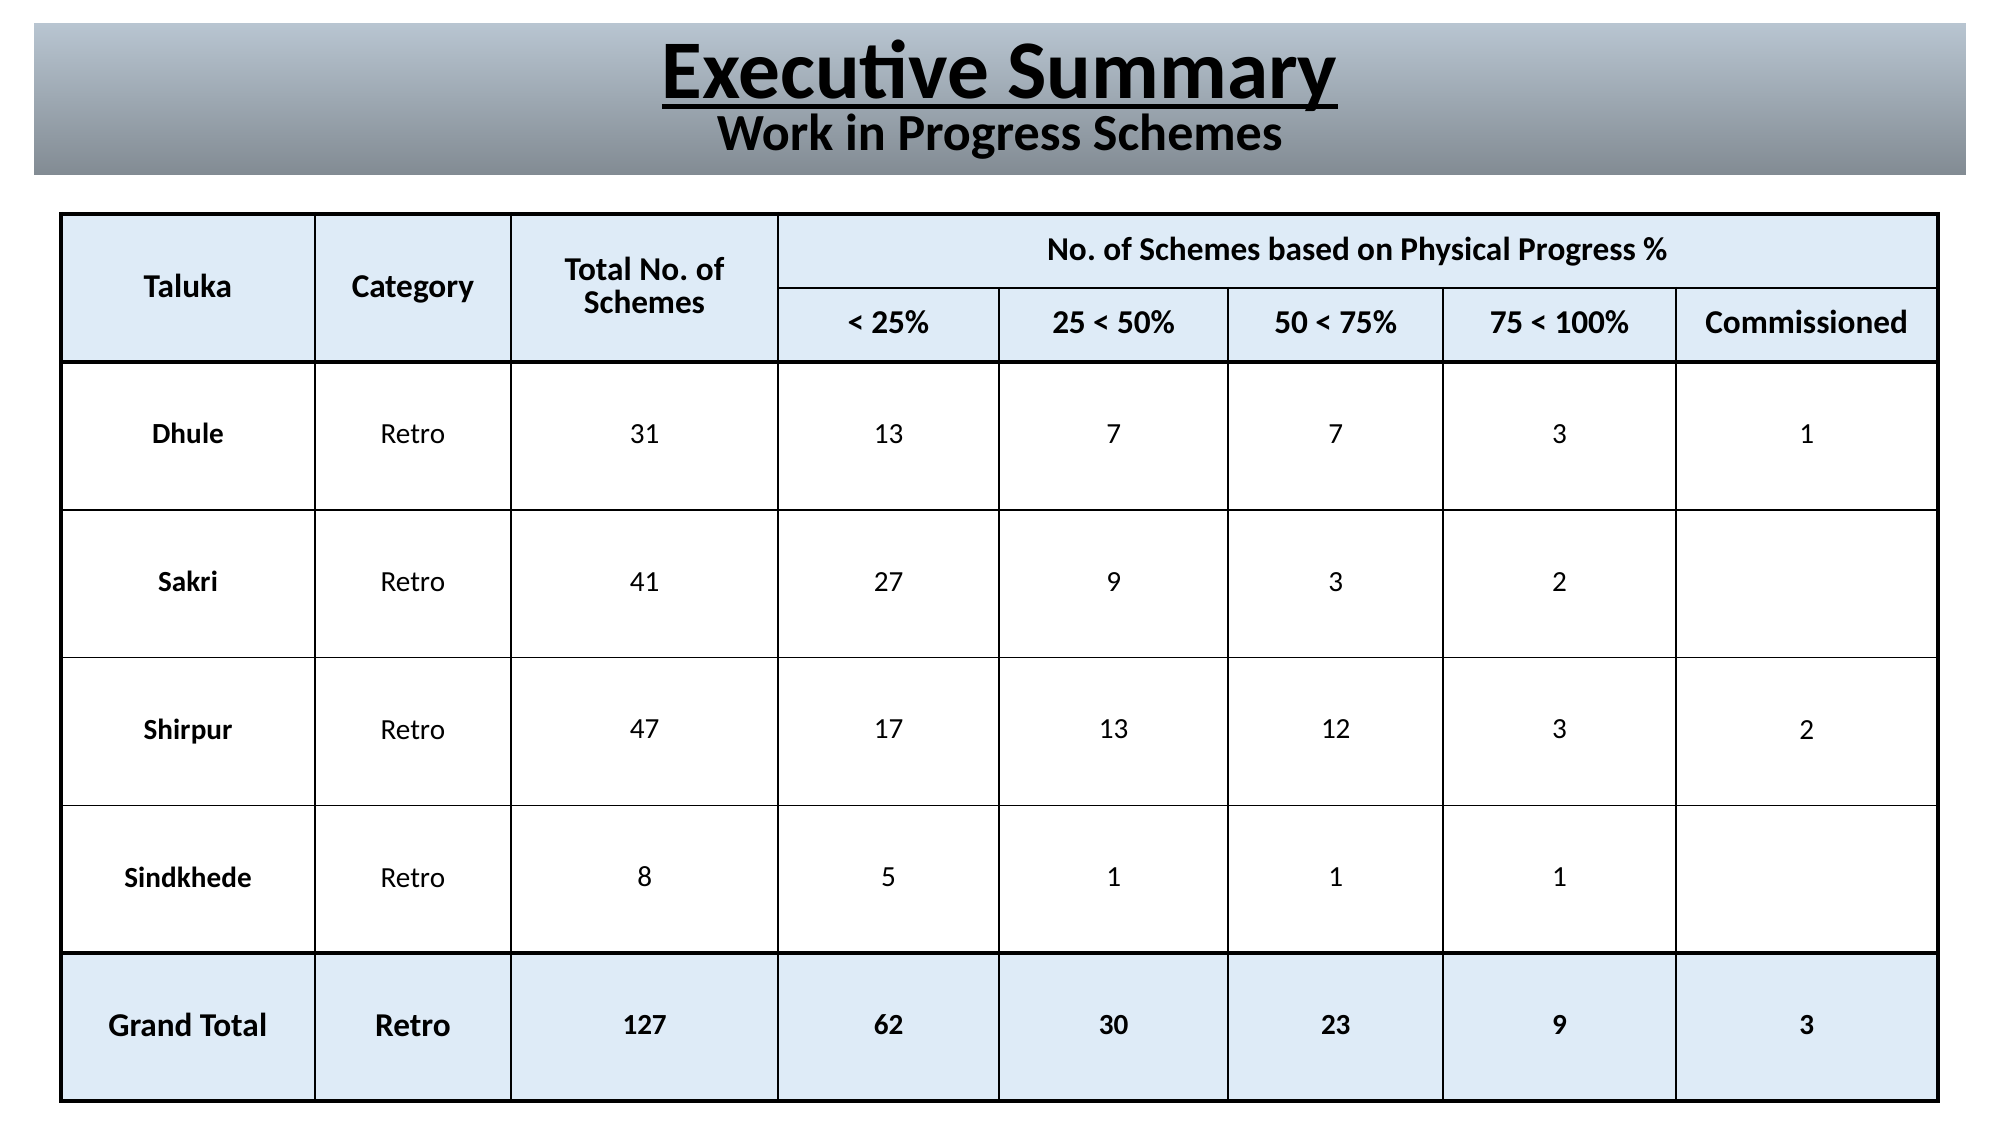

# Executive Summary Work in Progress Schemes
| Taluka | Category | Total No. of Schemes | No. of Schemes based on Physical Progress % |  |  |  |  |
| --- | --- | --- | --- | --- | --- | --- | --- |
|  |  |  | < 25% | 25 < 50% | 50 < 75% | 75 < 100% | Commissioned |
| Dhule | Retro | 31 | 13 | 7 | 7 | 3 | 1 |
| Sakri | Retro | 41 | 27 | 9 | 3 | 2 |  |
| Shirpur | Retro | 47 | 17 | 13 | 12 | 3 | 2 |
| Sindkhede | Retro | 8 | 5 | 1 | 1 | 1 |  |
| Grand Total | Retro | 127 | 62 | 30 | 23 | 9 | 3 |